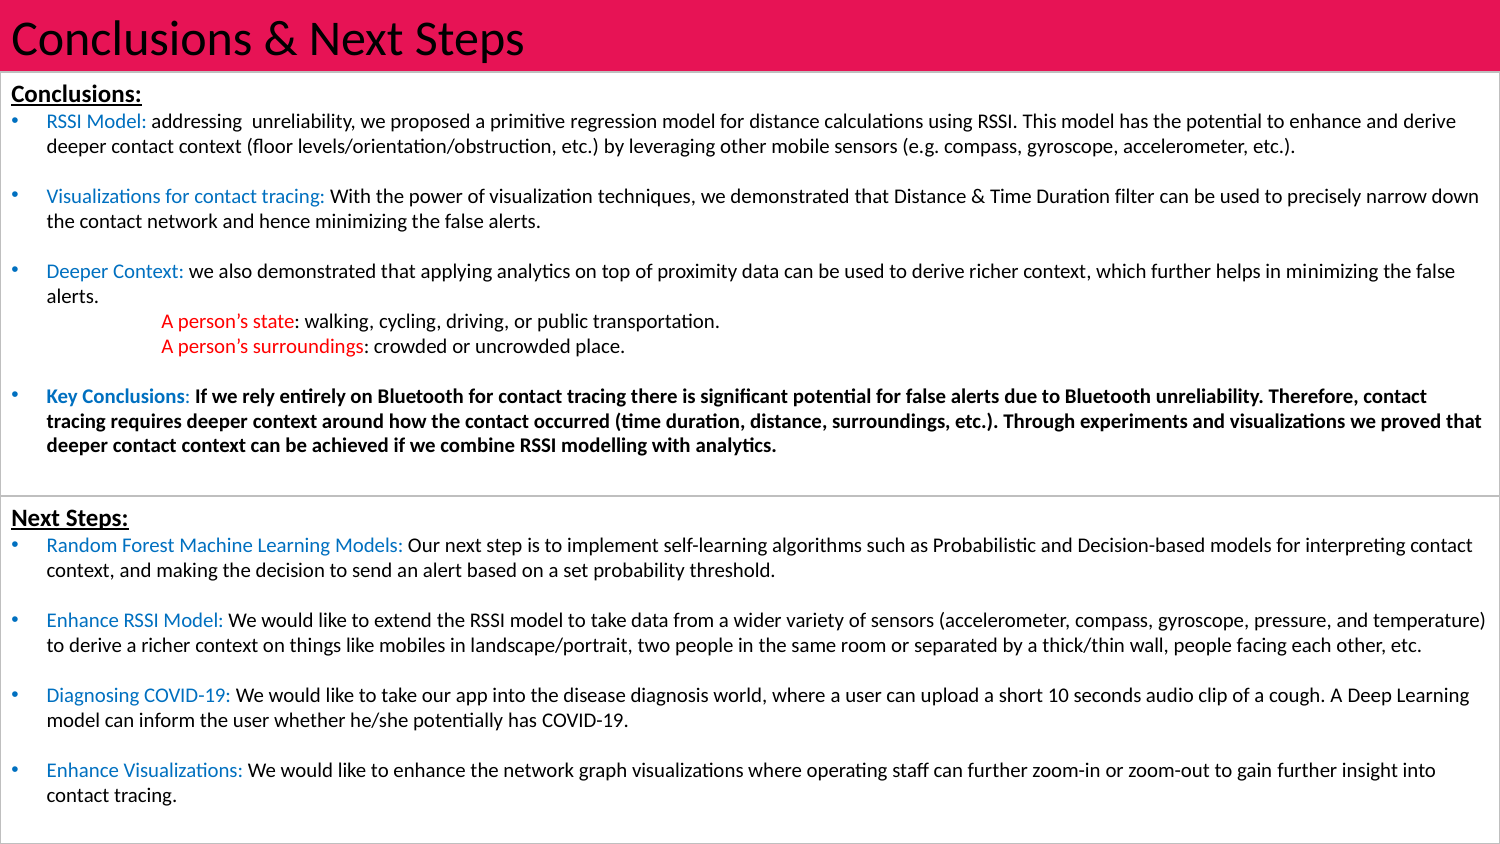

Conclusions & Next Steps
Conclusions:
RSSI Model: addressing  unreliability, we proposed a primitive regression model for distance calculations using RSSI. This model has the potential to enhance and derive deeper contact context (floor levels/orientation/obstruction, etc.) by leveraging other mobile sensors (e.g. compass, gyroscope, accelerometer, etc.).

Visualizations for contact tracing: With the power of visualization techniques, we demonstrated that Distance & Time Duration filter can be used to precisely narrow down the contact network and hence minimizing the false alerts.

Deeper Context: we also demonstrated that applying analytics on top of proximity data can be used to derive richer context, which further helps in minimizing the false alerts.
	A person’s state: walking, cycling, driving, or public transportation.
	A person’s surroundings: crowded or uncrowded place.

Key Conclusions: If we rely entirely on Bluetooth for contact tracing there is significant potential for false alerts due to Bluetooth unreliability. Therefore, contact tracing requires deeper context around how the contact occurred (time duration, distance, surroundings, etc.). Through experiments and visualizations we proved that  deeper contact context can be achieved if we combine RSSI modelling with analytics.

Next Steps:
Random Forest Machine Learning Models: Our next step is to implement self-learning algorithms such as Probabilistic and Decision-based models for interpreting contact context, and making the decision to send an alert based on a set probability threshold.

Enhance RSSI Model: We would like to extend the RSSI model to take data from a wider variety of sensors (accelerometer, compass, gyroscope, pressure, and temperature) to derive a richer context on things like mobiles in landscape/portrait, two people in the same room or separated by a thick/thin wall, people facing each other, etc.

Diagnosing COVID-19: We would like to take our app into the disease diagnosis world, where a user can upload a short 10 seconds audio clip of a cough. A Deep Learning model can inform the user whether he/she potentially has COVID-19.

Enhance Visualizations: We would like to enhance the network graph visualizations where operating staff can further zoom-in or zoom-out to gain further insight into contact tracing.